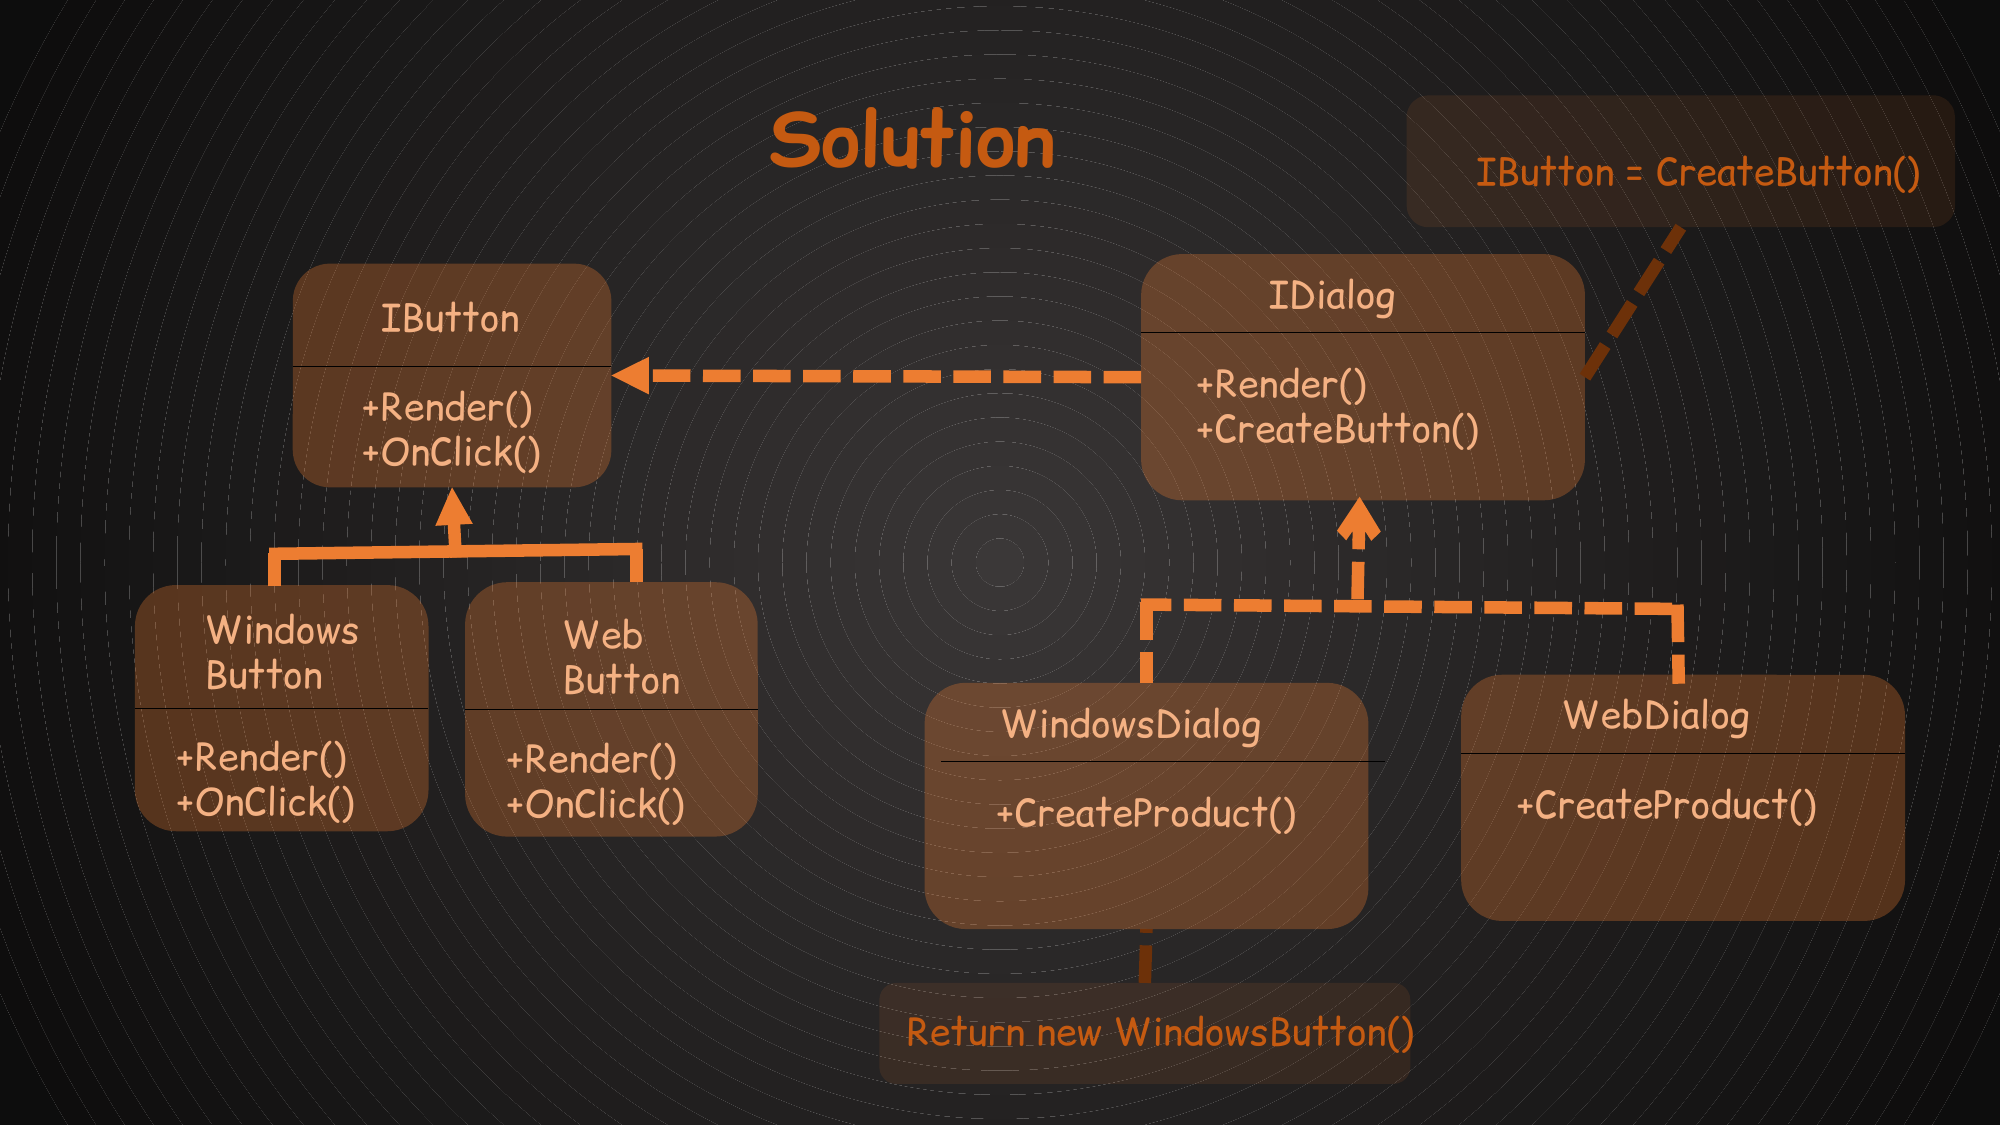

# Solution

IButton = CreateButton()

IButton
+Render()
+OnClick()
IDialog
+Render()
+CreateButton()

Web
Button
+Render()
+OnClick()

WindowsButton
+Render()
+OnClick()

WebDialog
WindowsDialog
+CreateProduct()
+CreateProduct()

Return new WindowsButton()